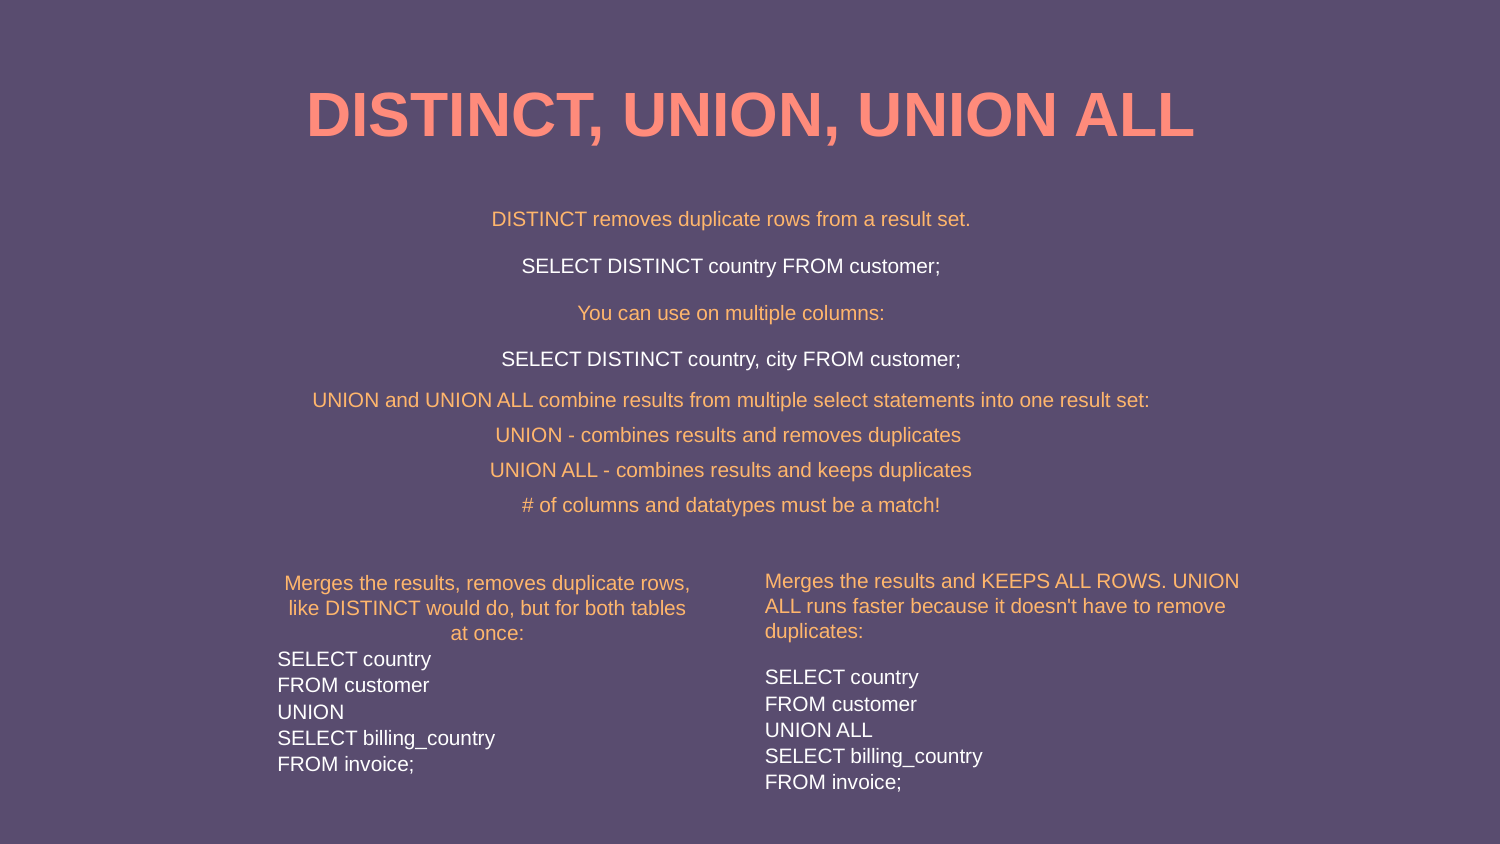

DISTINCT, UNION, UNION ALL
DISTINCT removes duplicate rows from a result set.
SELECT DISTINCT country FROM customer;
You can use on multiple columns:
SELECT DISTINCT country, city FROM customer;
UNION and UNION ALL combine results from multiple select statements into one result set:
UNION - combines results and removes duplicates
UNION ALL - combines results and keeps duplicates
# of columns and datatypes must be a match!

Merges the results and KEEPS ALL ROWS. UNION ALL runs faster because it doesn't have to remove duplicates:
SELECT country
FROM customer
UNION ALL
SELECT billing_country
FROM invoice;
Merges the results, removes duplicate rows, like DISTINCT would do, but for both tables at once:
SELECT country
FROM customer
UNION
SELECT billing_country
FROM invoice;